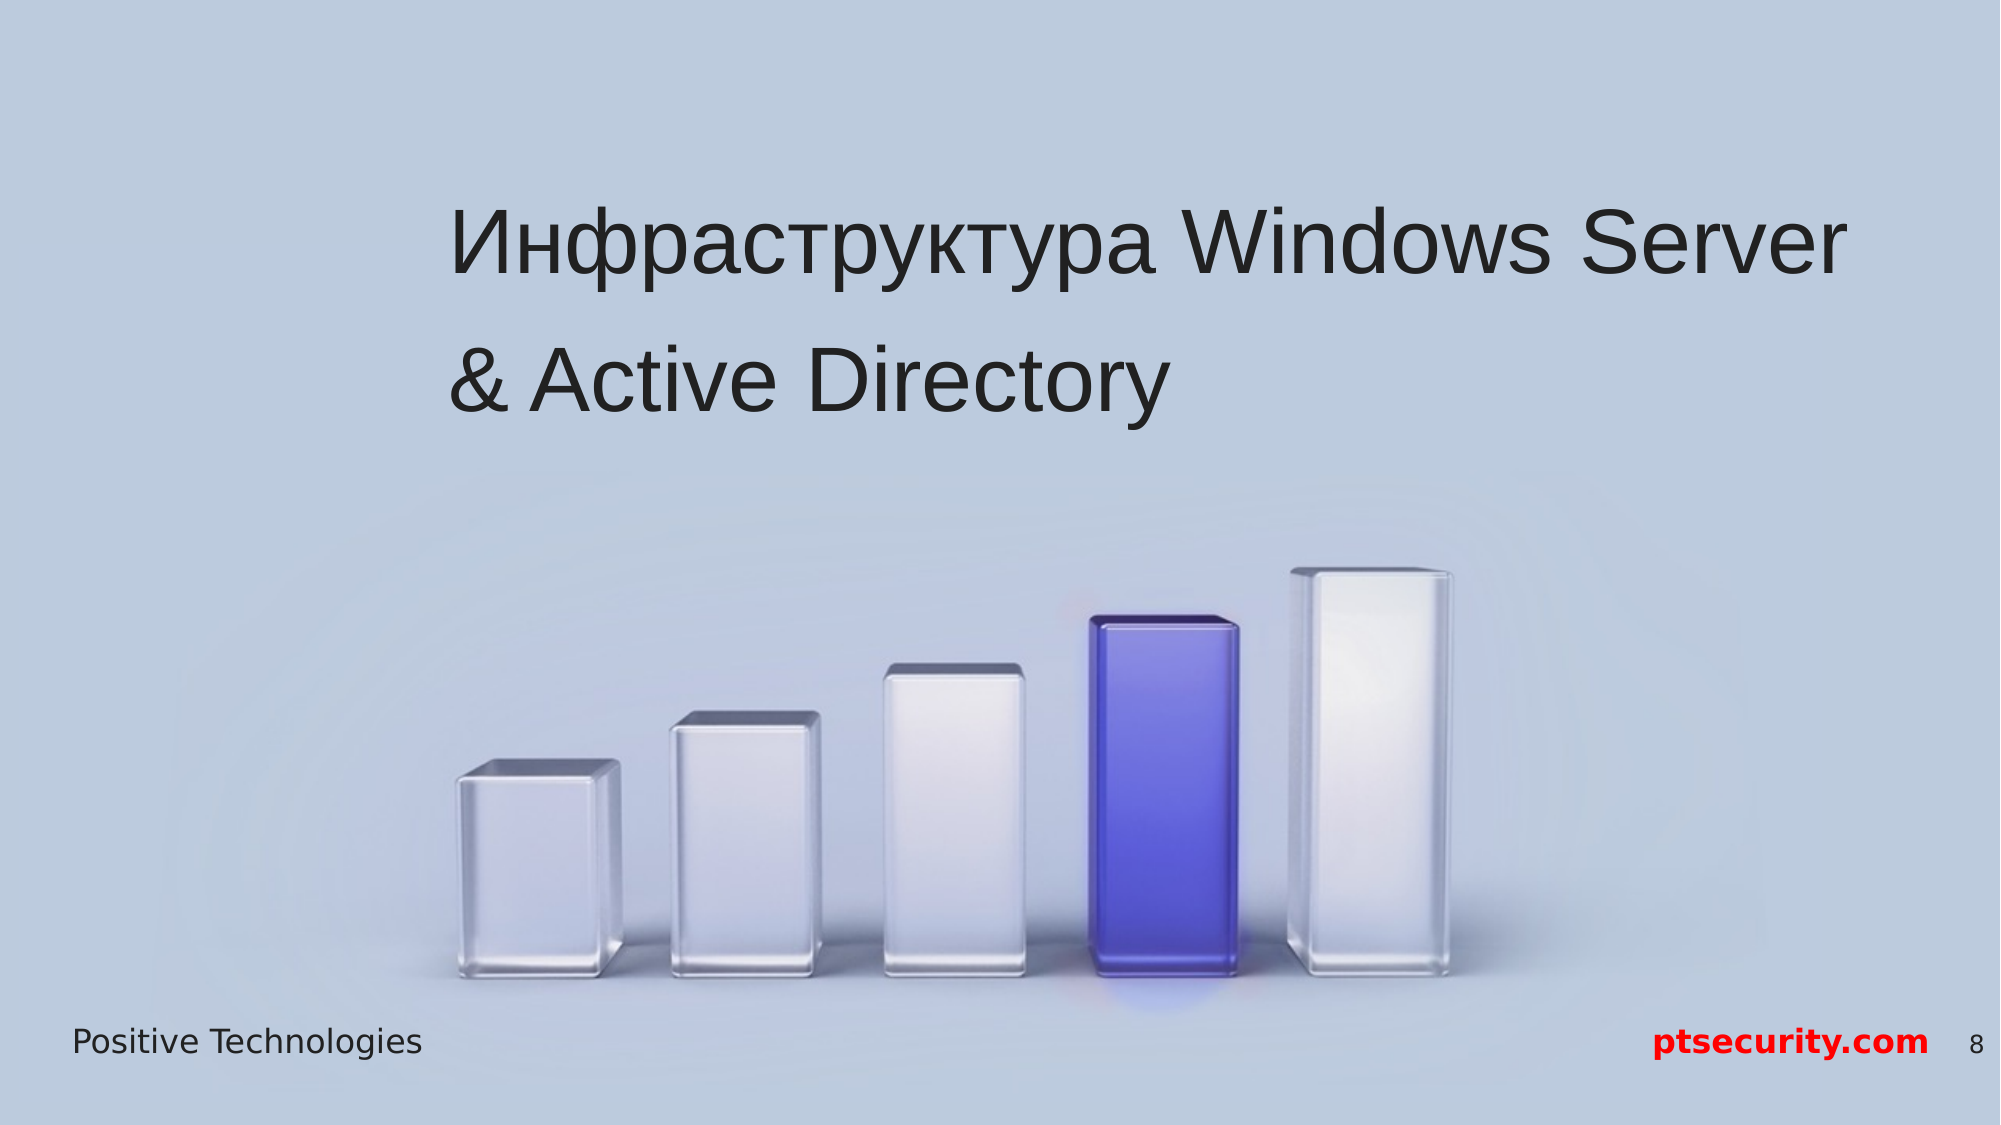

# Инфраструктура Windows Server & Active Directory

8